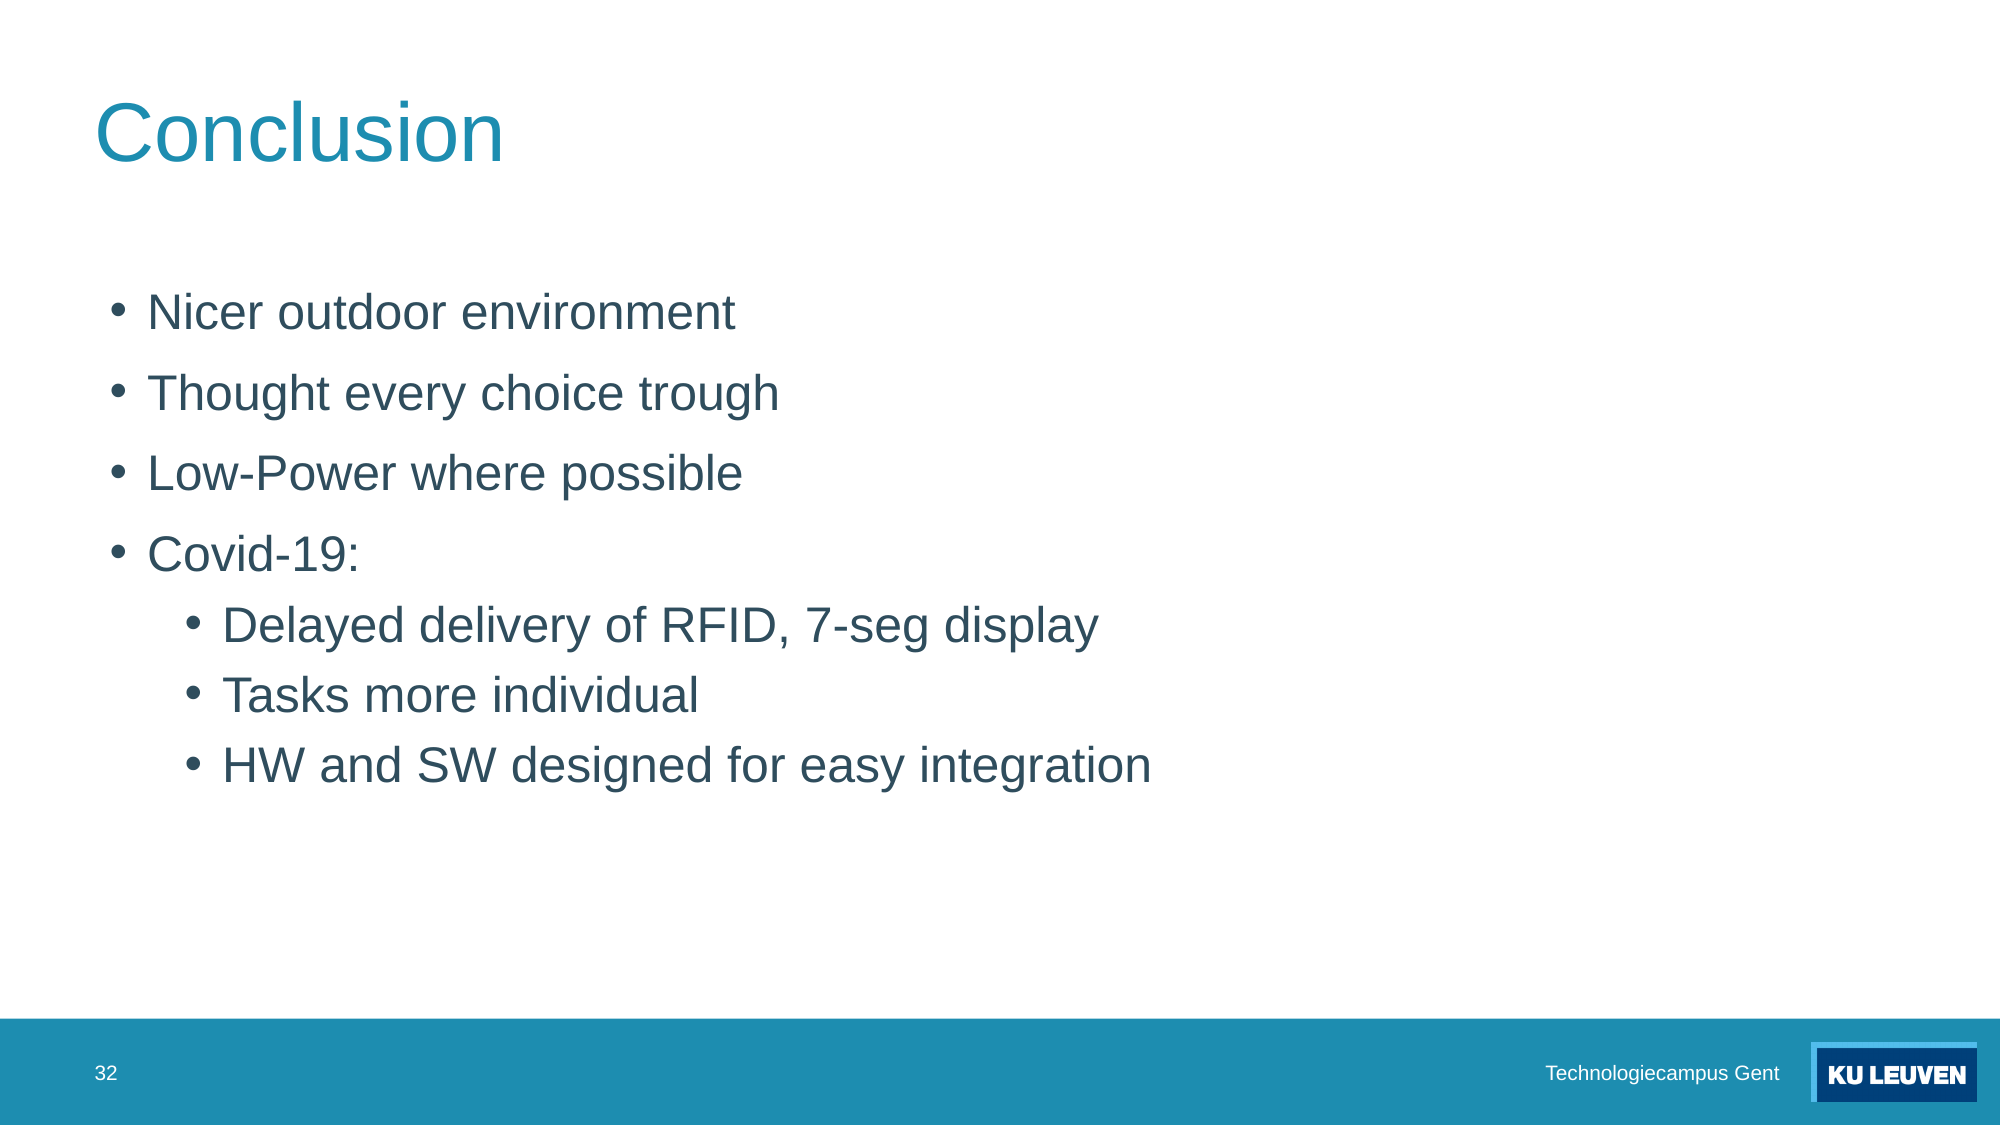

# Conclusion
Nicer outdoor environment
Thought every choice trough
Low-Power where possible
Covid-19:
Delayed delivery of RFID, 7-seg display
Tasks more individual
HW and SW designed for easy integration

32
Technologiecampus Gent